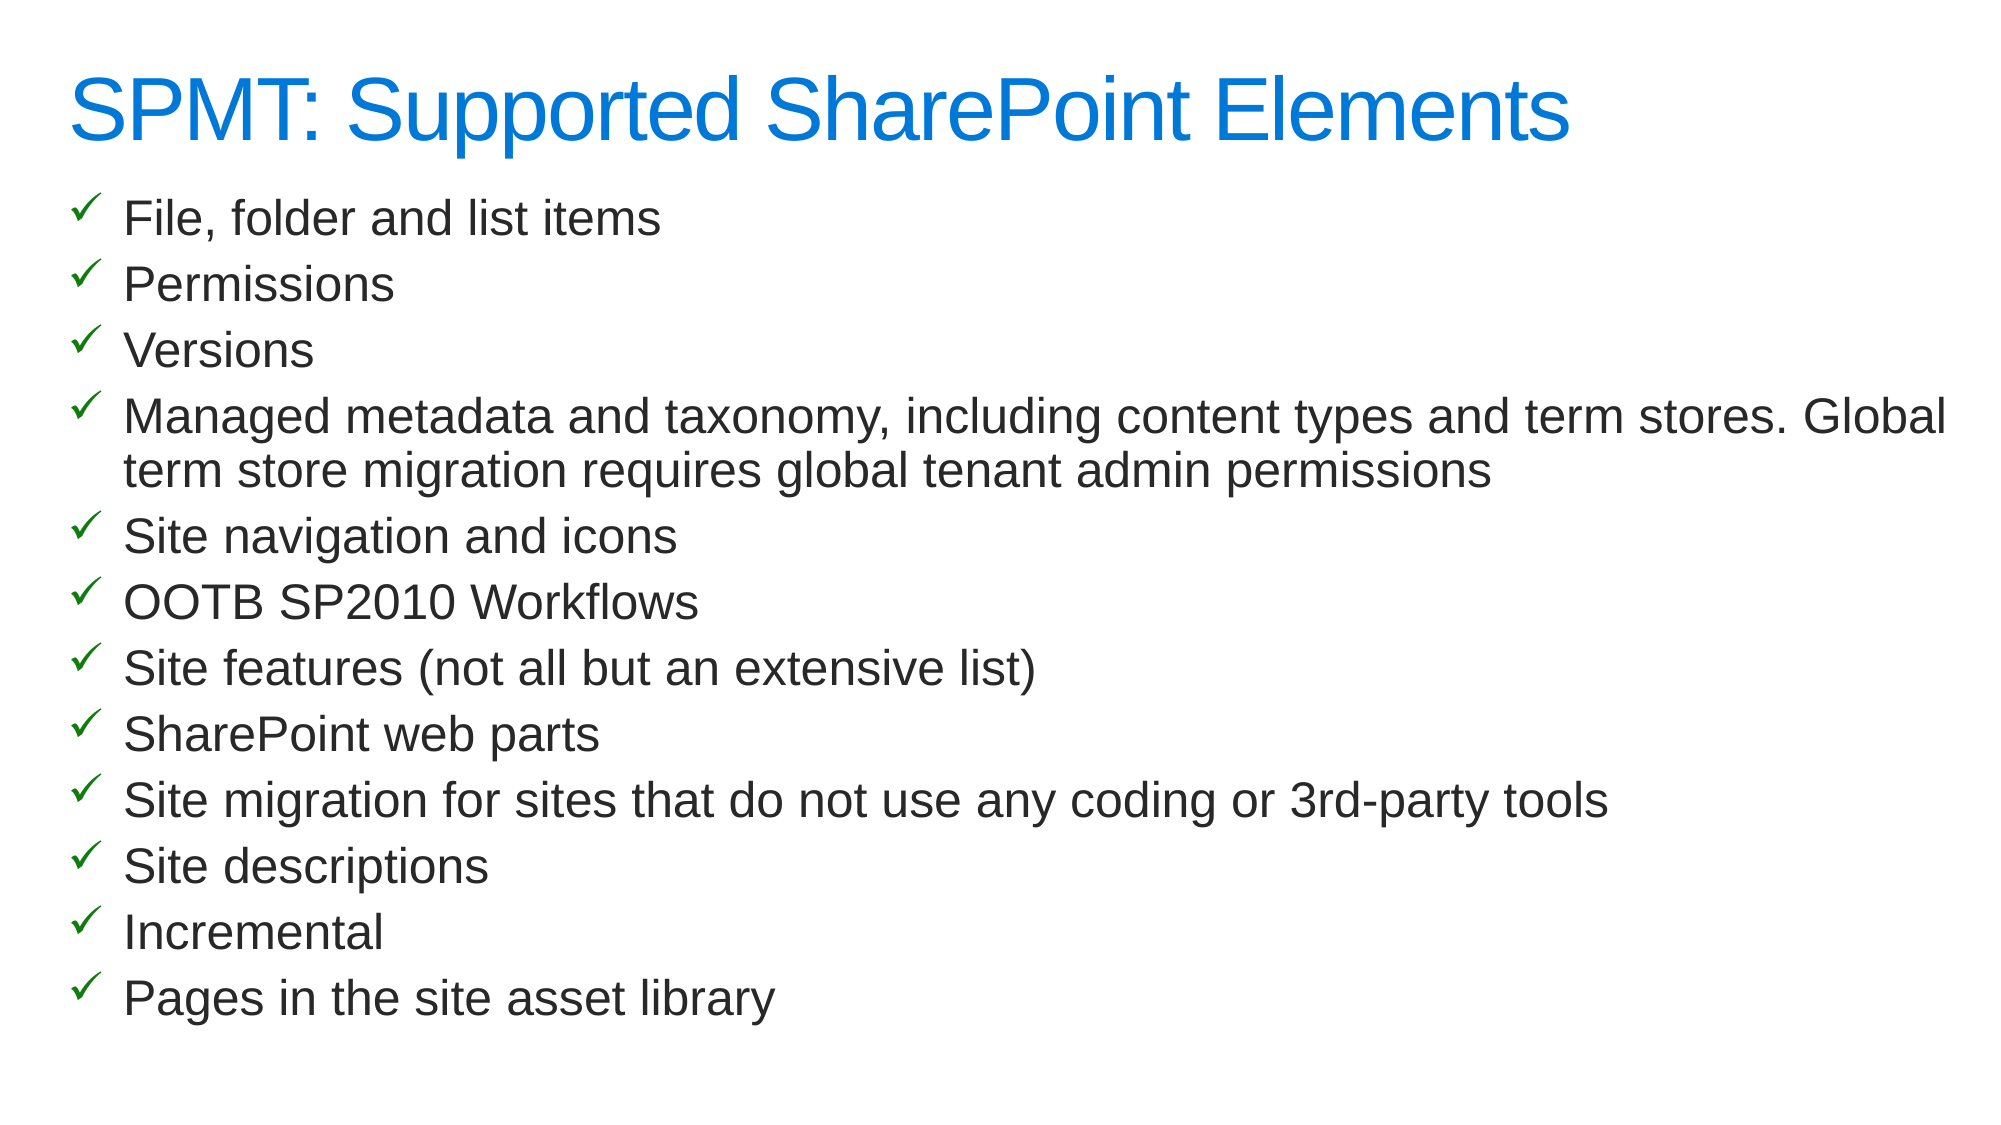

# SPMT: Supported SharePoint Elements
File, folder and list items
Permissions
Versions
Managed metadata and taxonomy, including content types and term stores. Global term store migration requires global tenant admin permissions
Site navigation and icons
OOTB SP2010 Workflows
Site features (not all but an extensive list)
SharePoint web parts
Site migration for sites that do not use any coding or 3rd-party tools
Site descriptions
Incremental
Pages in the site asset library